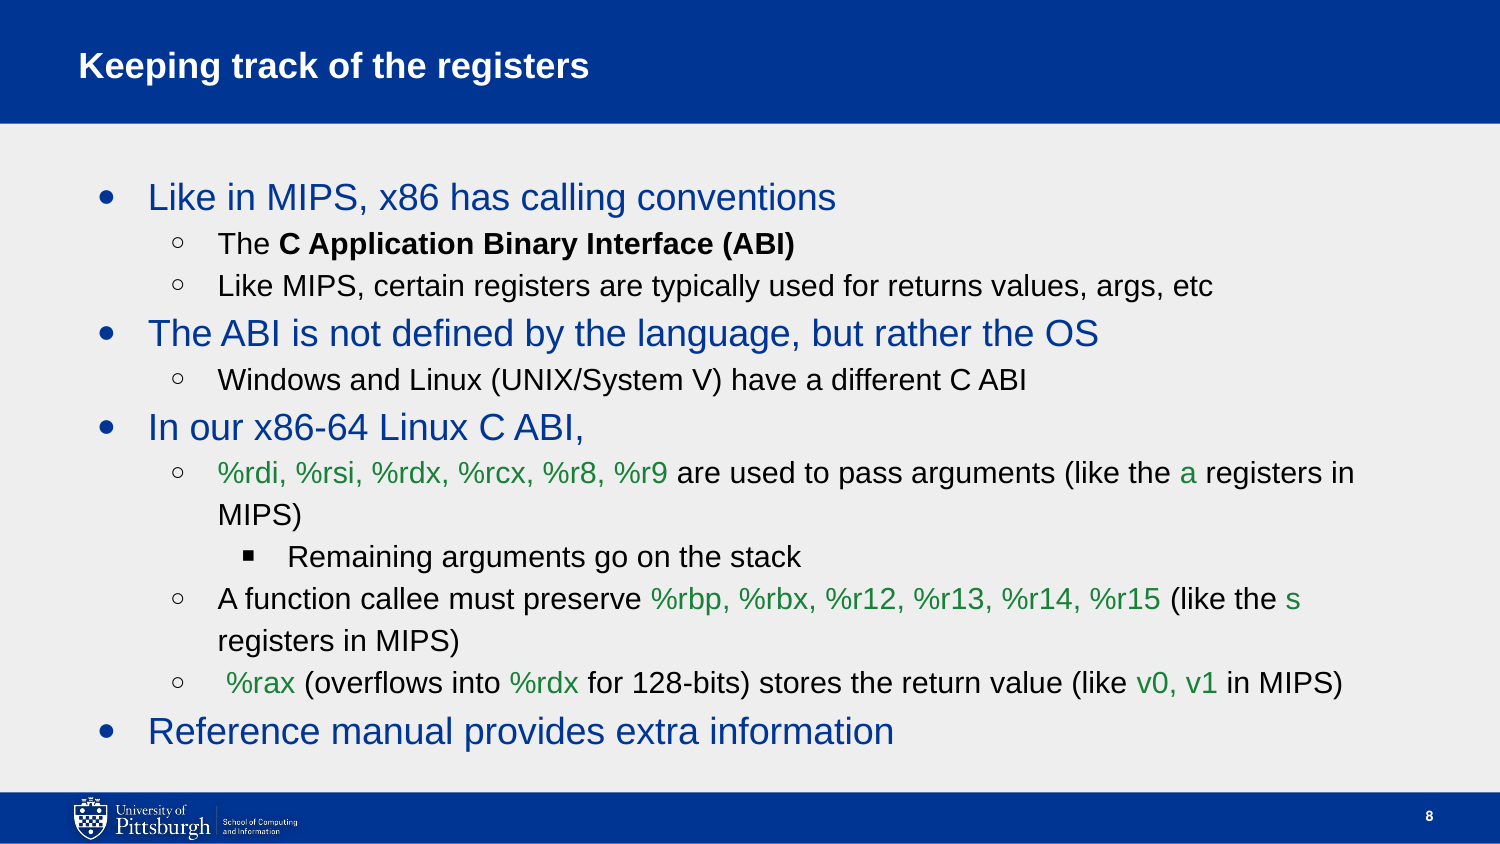

# Keeping track of the registers
Like in MIPS, x86 has calling conventions
The C Application Binary Interface (ABI)
Like MIPS, certain registers are typically used for returns values, args, etc
The ABI is not defined by the language, but rather the OS
Windows and Linux (UNIX/System V) have a different C ABI
In our x86-64 Linux C ABI,
%rdi, %rsi, %rdx, %rcx, %r8, %r9 are used to pass arguments (like the a registers in MIPS)
Remaining arguments go on the stack
A function callee must preserve %rbp, %rbx, %r12, %r13, %r14, %r15 (like the s registers in MIPS)
 %rax (overflows into %rdx for 128-bits) stores the return value (like v0, v1 in MIPS)
Reference manual provides extra information
8